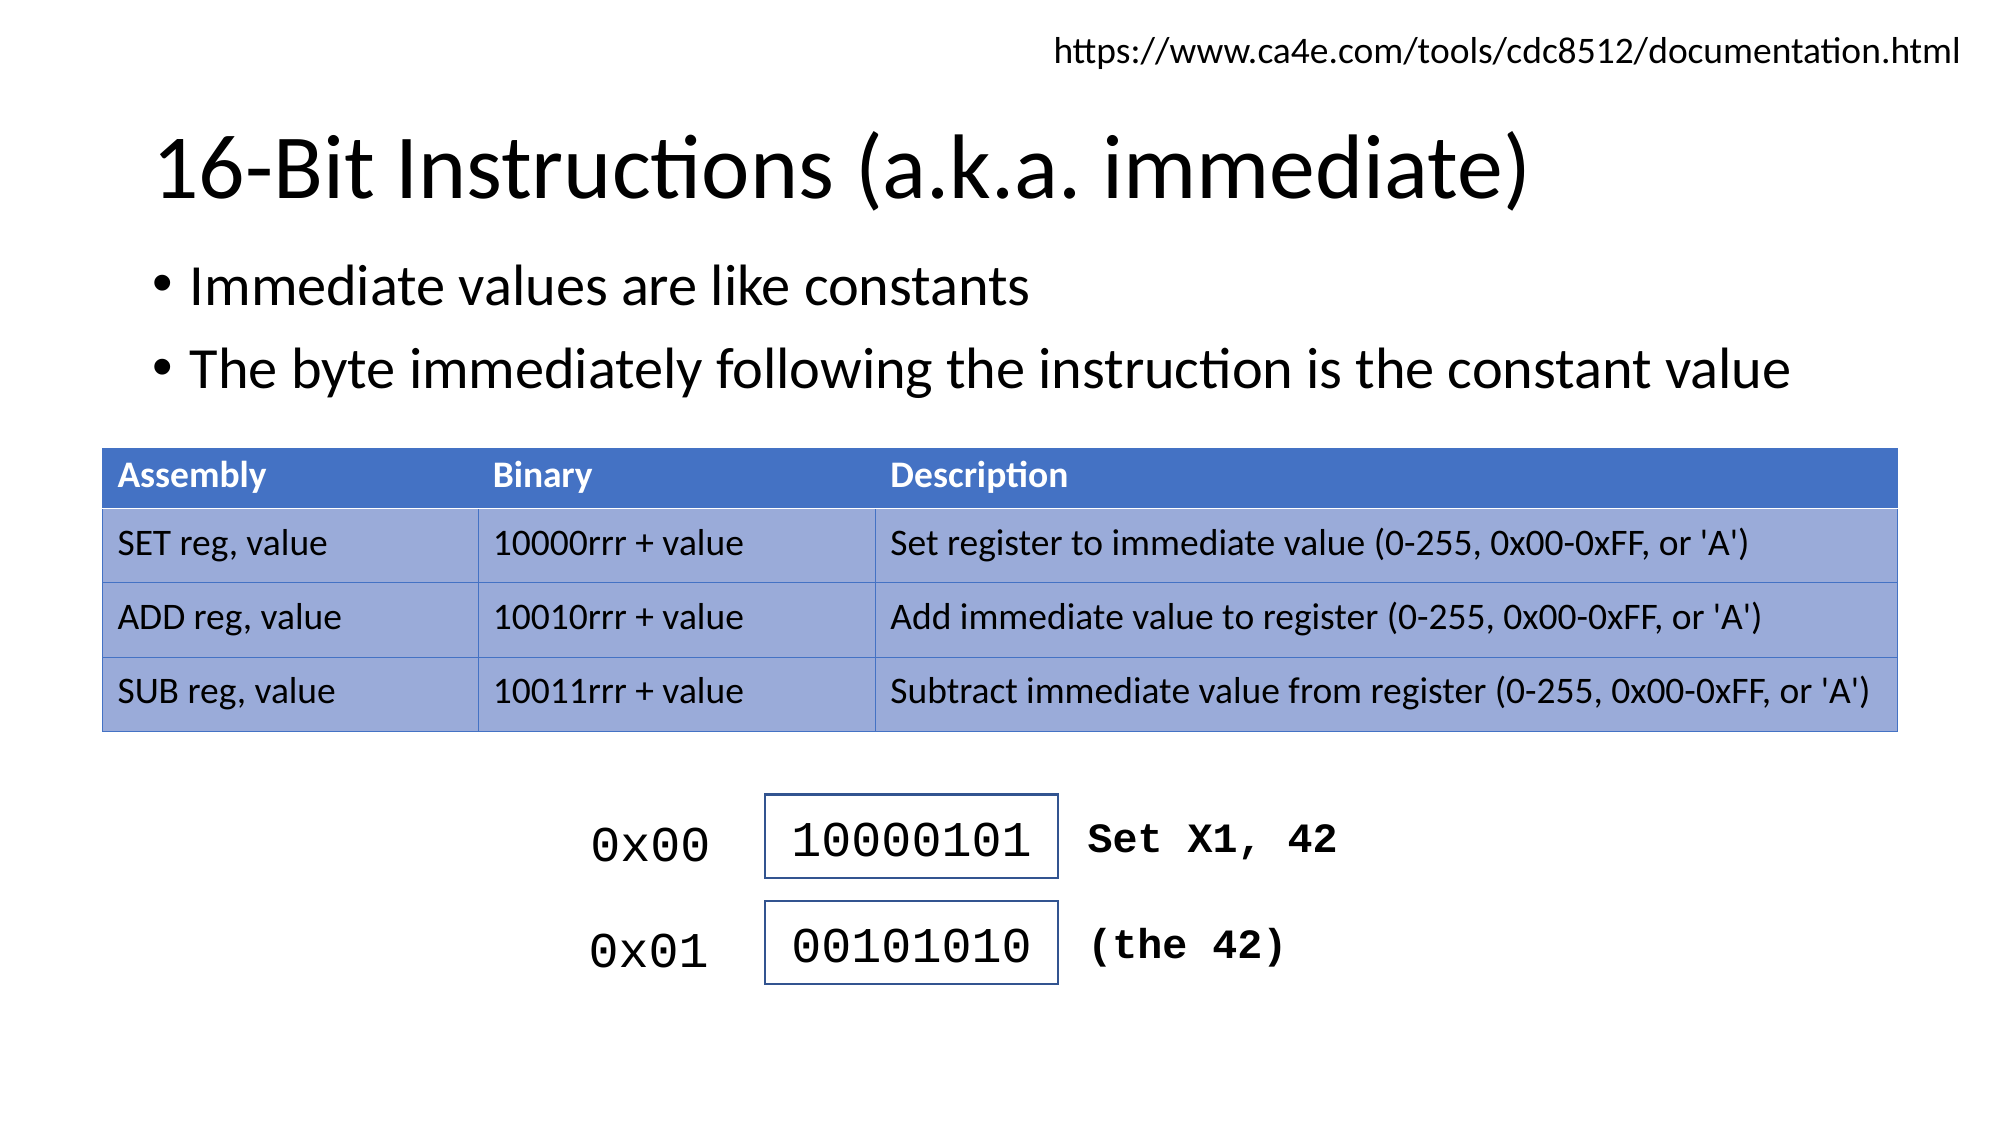

https://www.ca4e.com/tools/cdc8512/documentation.html
# 16-Bit Instructions (a.k.a. immediate)
Immediate values are like constants
The byte immediately following the instruction is the constant value
| Assembly | Binary | Description |
| --- | --- | --- |
| SET reg, value | 10000rrr + value | Set register to immediate value (0-255, 0x00-0xFF, or 'A') |
| ADD reg, value | 10010rrr + value | Add immediate value to register (0-255, 0x00-0xFF, or 'A') |
| SUB reg, value | 10011rrr + value | Subtract immediate value from register (0-255, 0x00-0xFF, or 'A') |
10000101
Set X1, 42
0x00
00101010
(the 42)
0x01